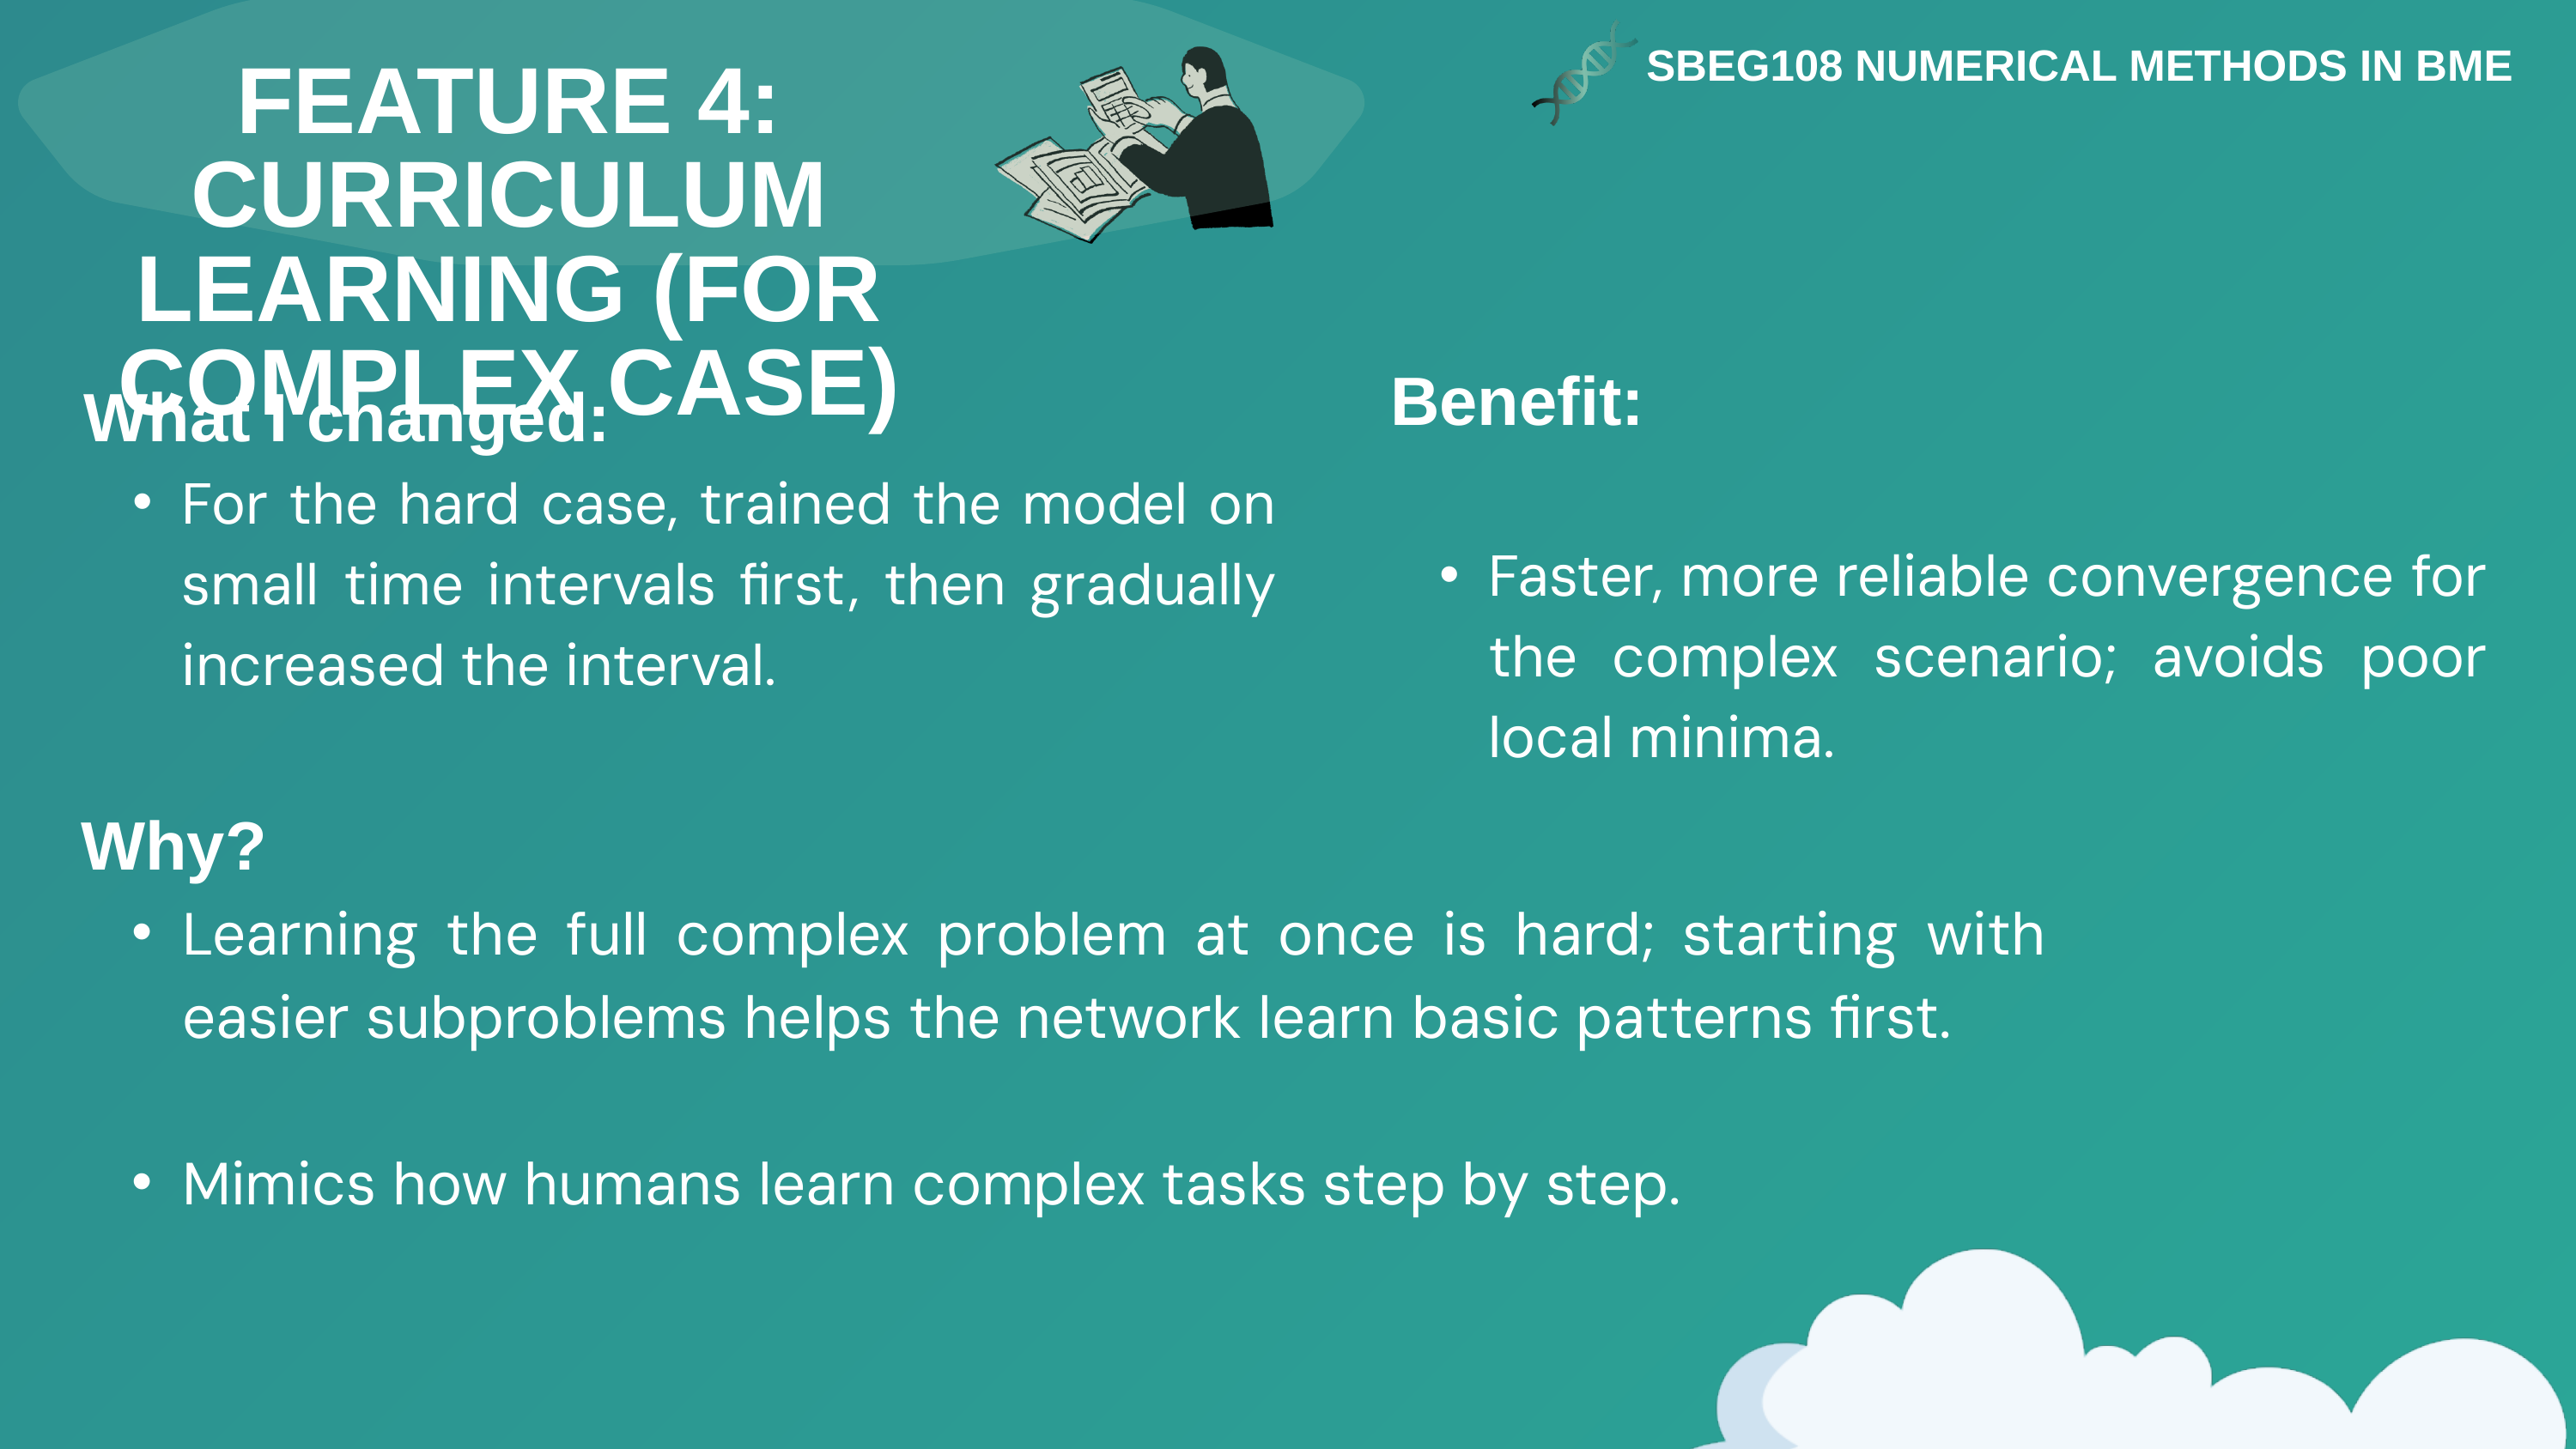

SBEG108 NUMERICAL METHODS IN BME

FEATURE 4: CURRICULUM LEARNING (FOR COMPLEX CASE)

Benefit:

Faster, more reliable convergence for the complex scenario; avoids poor local minima.
What I changed:
For the hard case, trained the model on small time intervals first, then gradually increased the interval.

Why?
Learning the full complex problem at once is hard; starting with easier subproblems helps the network learn basic patterns first.

Mimics how humans learn complex tasks step by step.